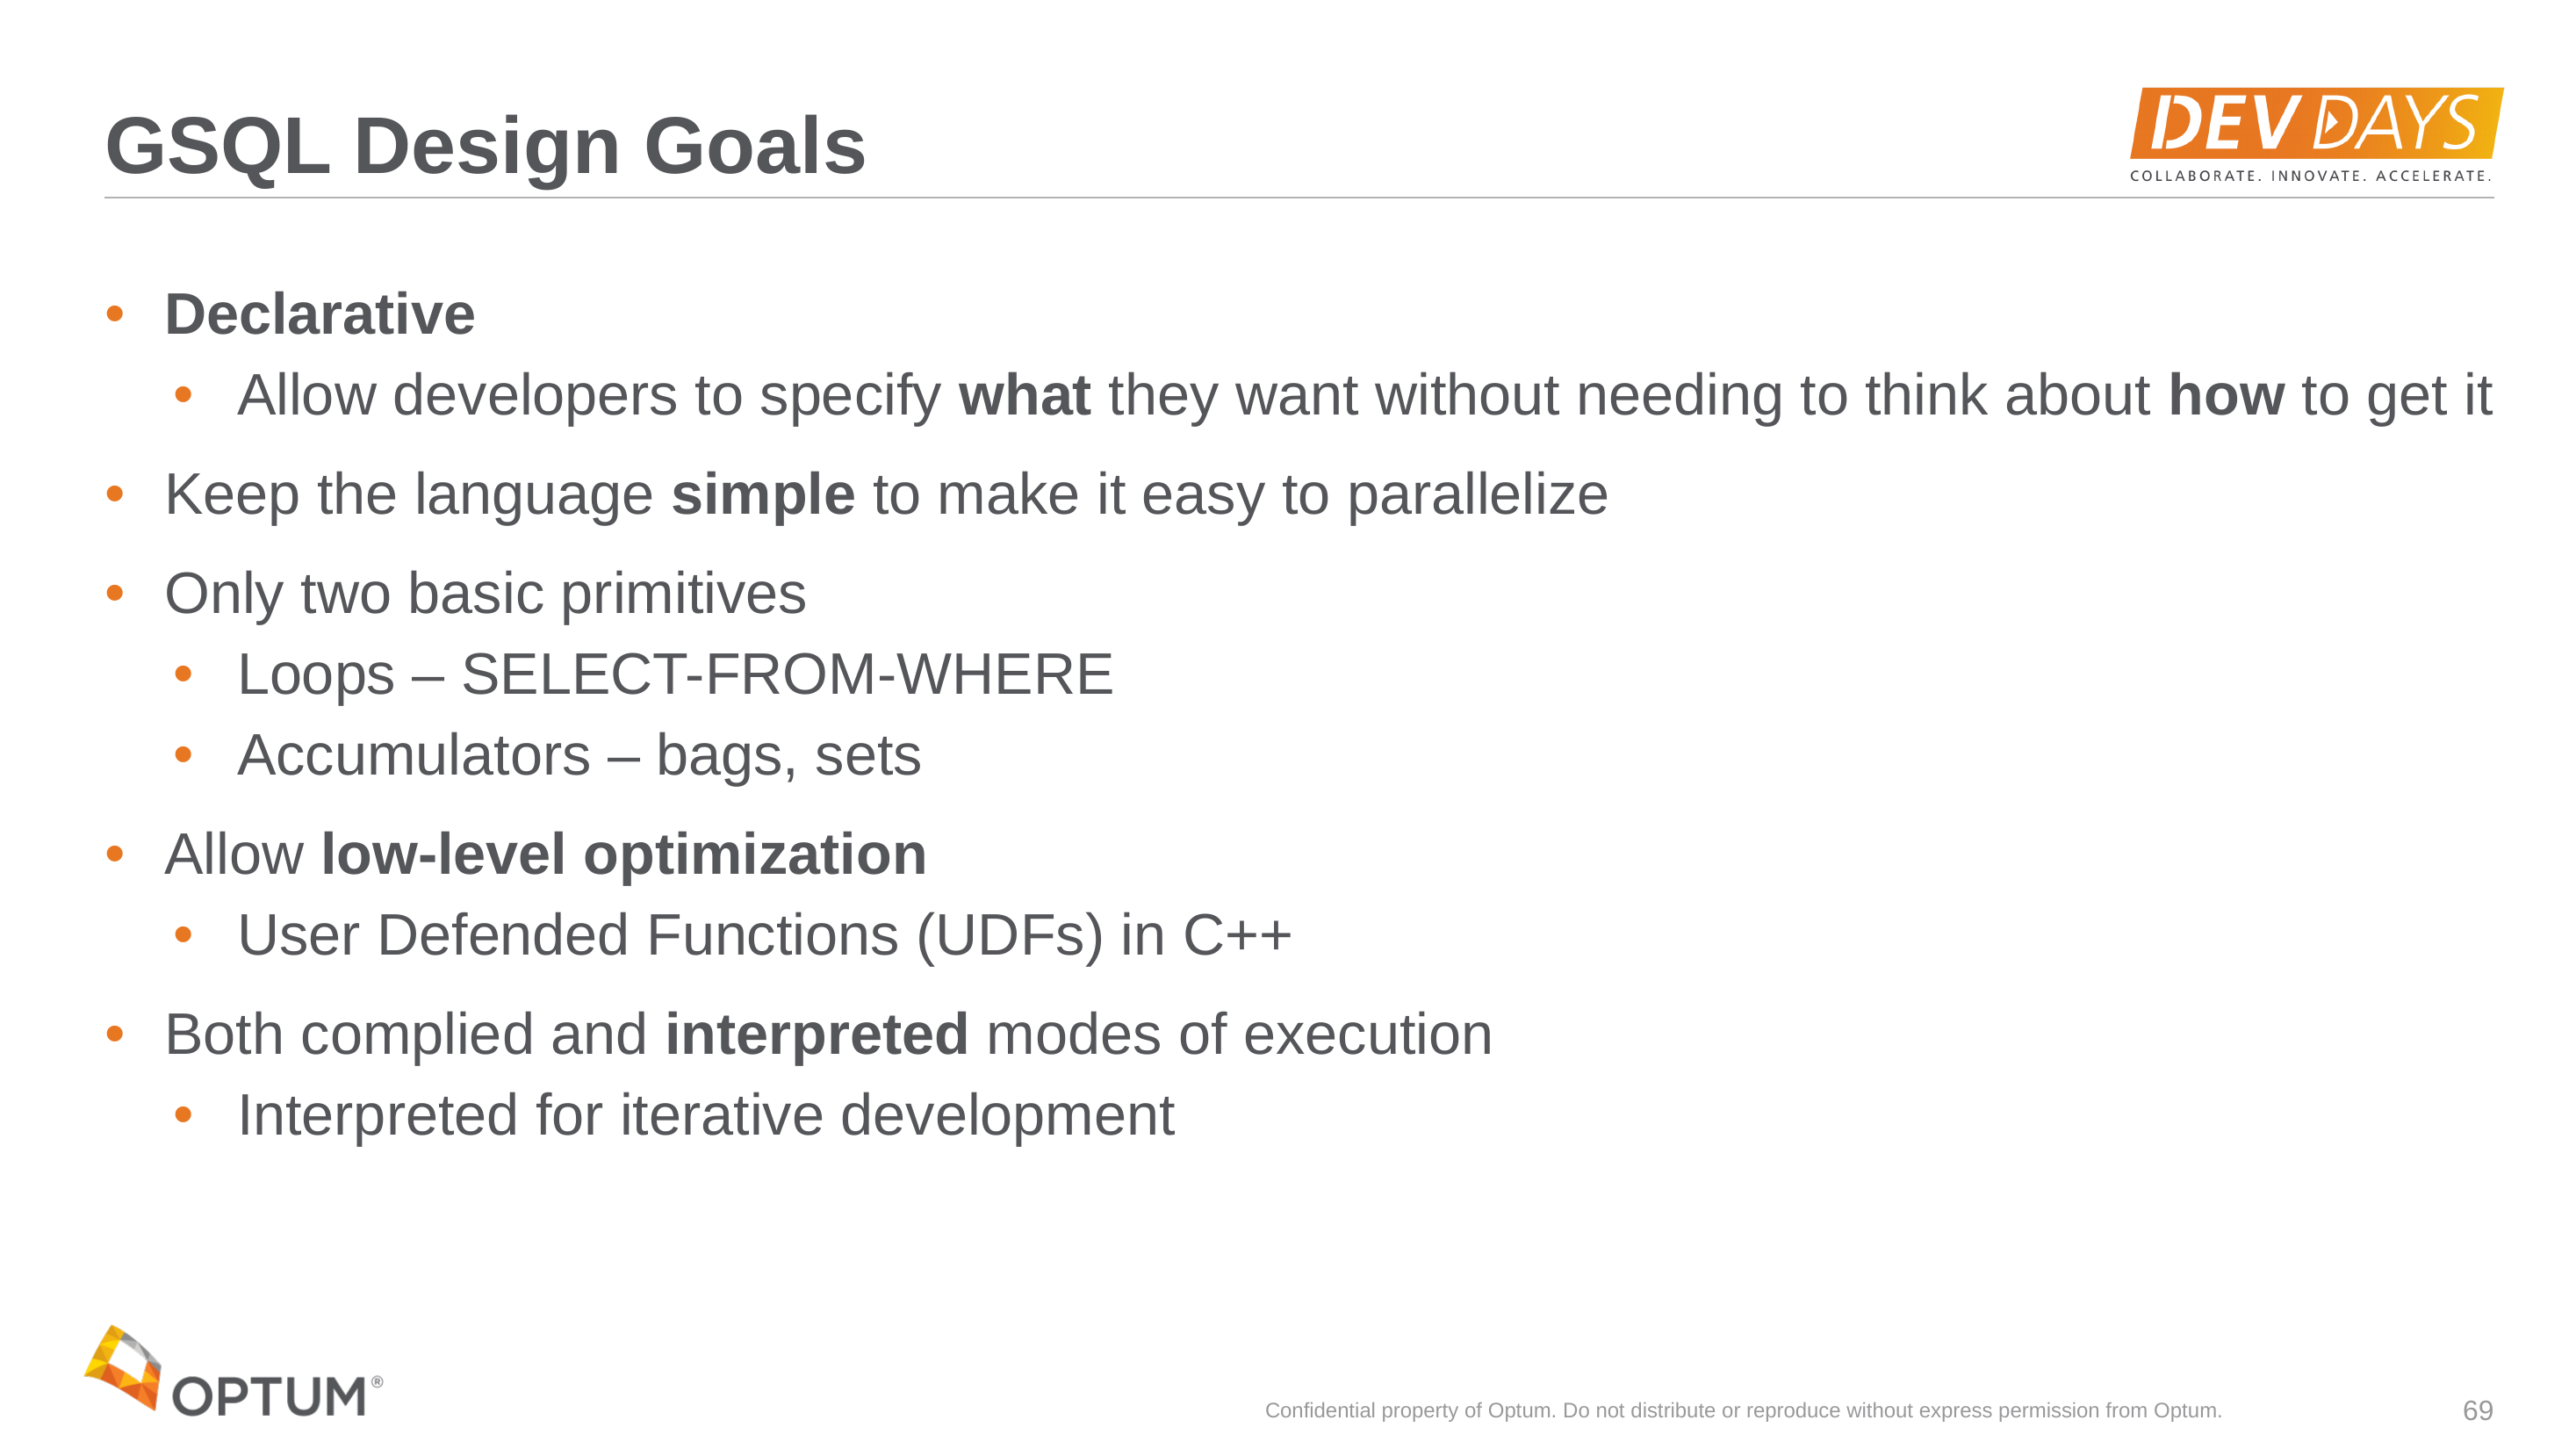

# GSQL Design Goals
Declarative
Allow developers to specify what they want without needing to think about how to get it
Keep the language simple to make it easy to parallelize
Only two basic primitives
Loops – SELECT-FROM-WHERE
Accumulators – bags, sets
Allow low-level optimization
User Defended Functions (UDFs) in C++
Both complied and interpreted modes of execution
Interpreted for iterative development
Confidential property of Optum. Do not distribute or reproduce without express permission from Optum.
69